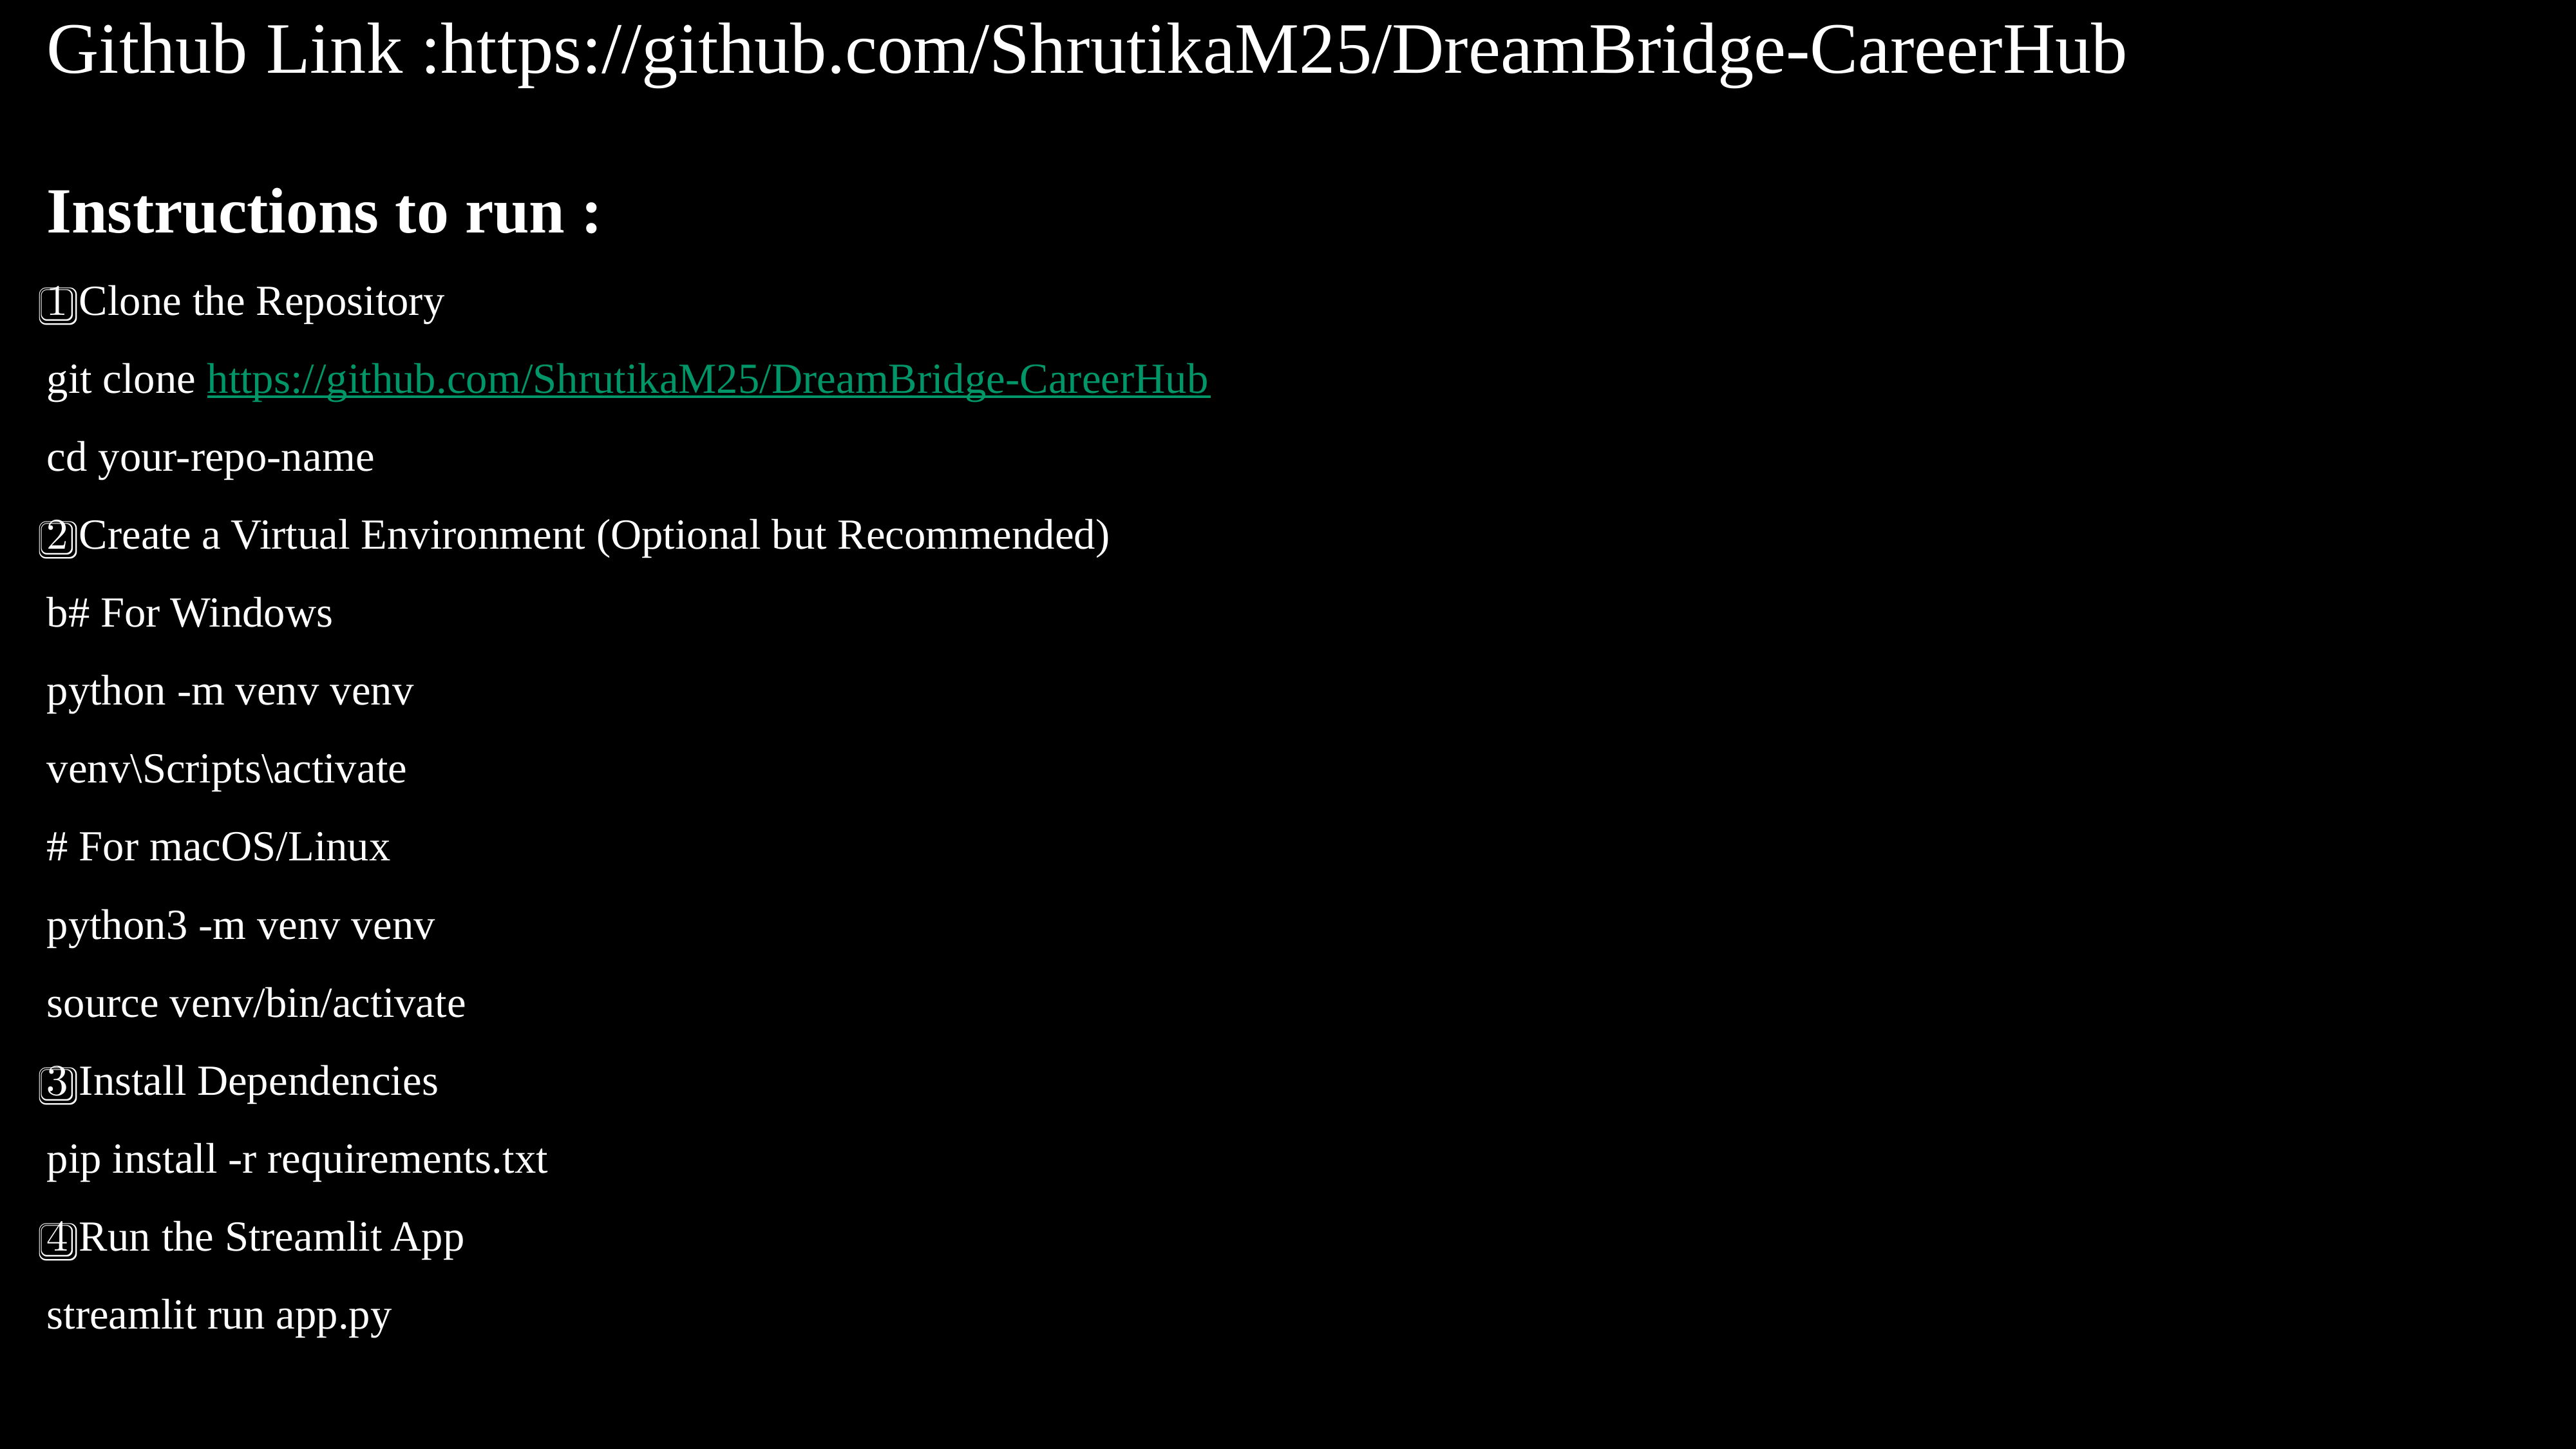

Github Link :https://github.com/ShrutikaM25/DreamBridge-CareerHub

Instructions to run :
1️⃣ Clone the Repository
git clone https://github.com/ShrutikaM25/DreamBridge-CareerHub
cd your-repo-name
2️⃣ Create a Virtual Environment (Optional but Recommended)
b# For Windows
python -m venv venv
venv\Scripts\activate
# For macOS/Linux
python3 -m venv venv
source venv/bin/activate
3️⃣ Install Dependencies
pip install -r requirements.txt
4️⃣ Run the Streamlit App
streamlit run app.py